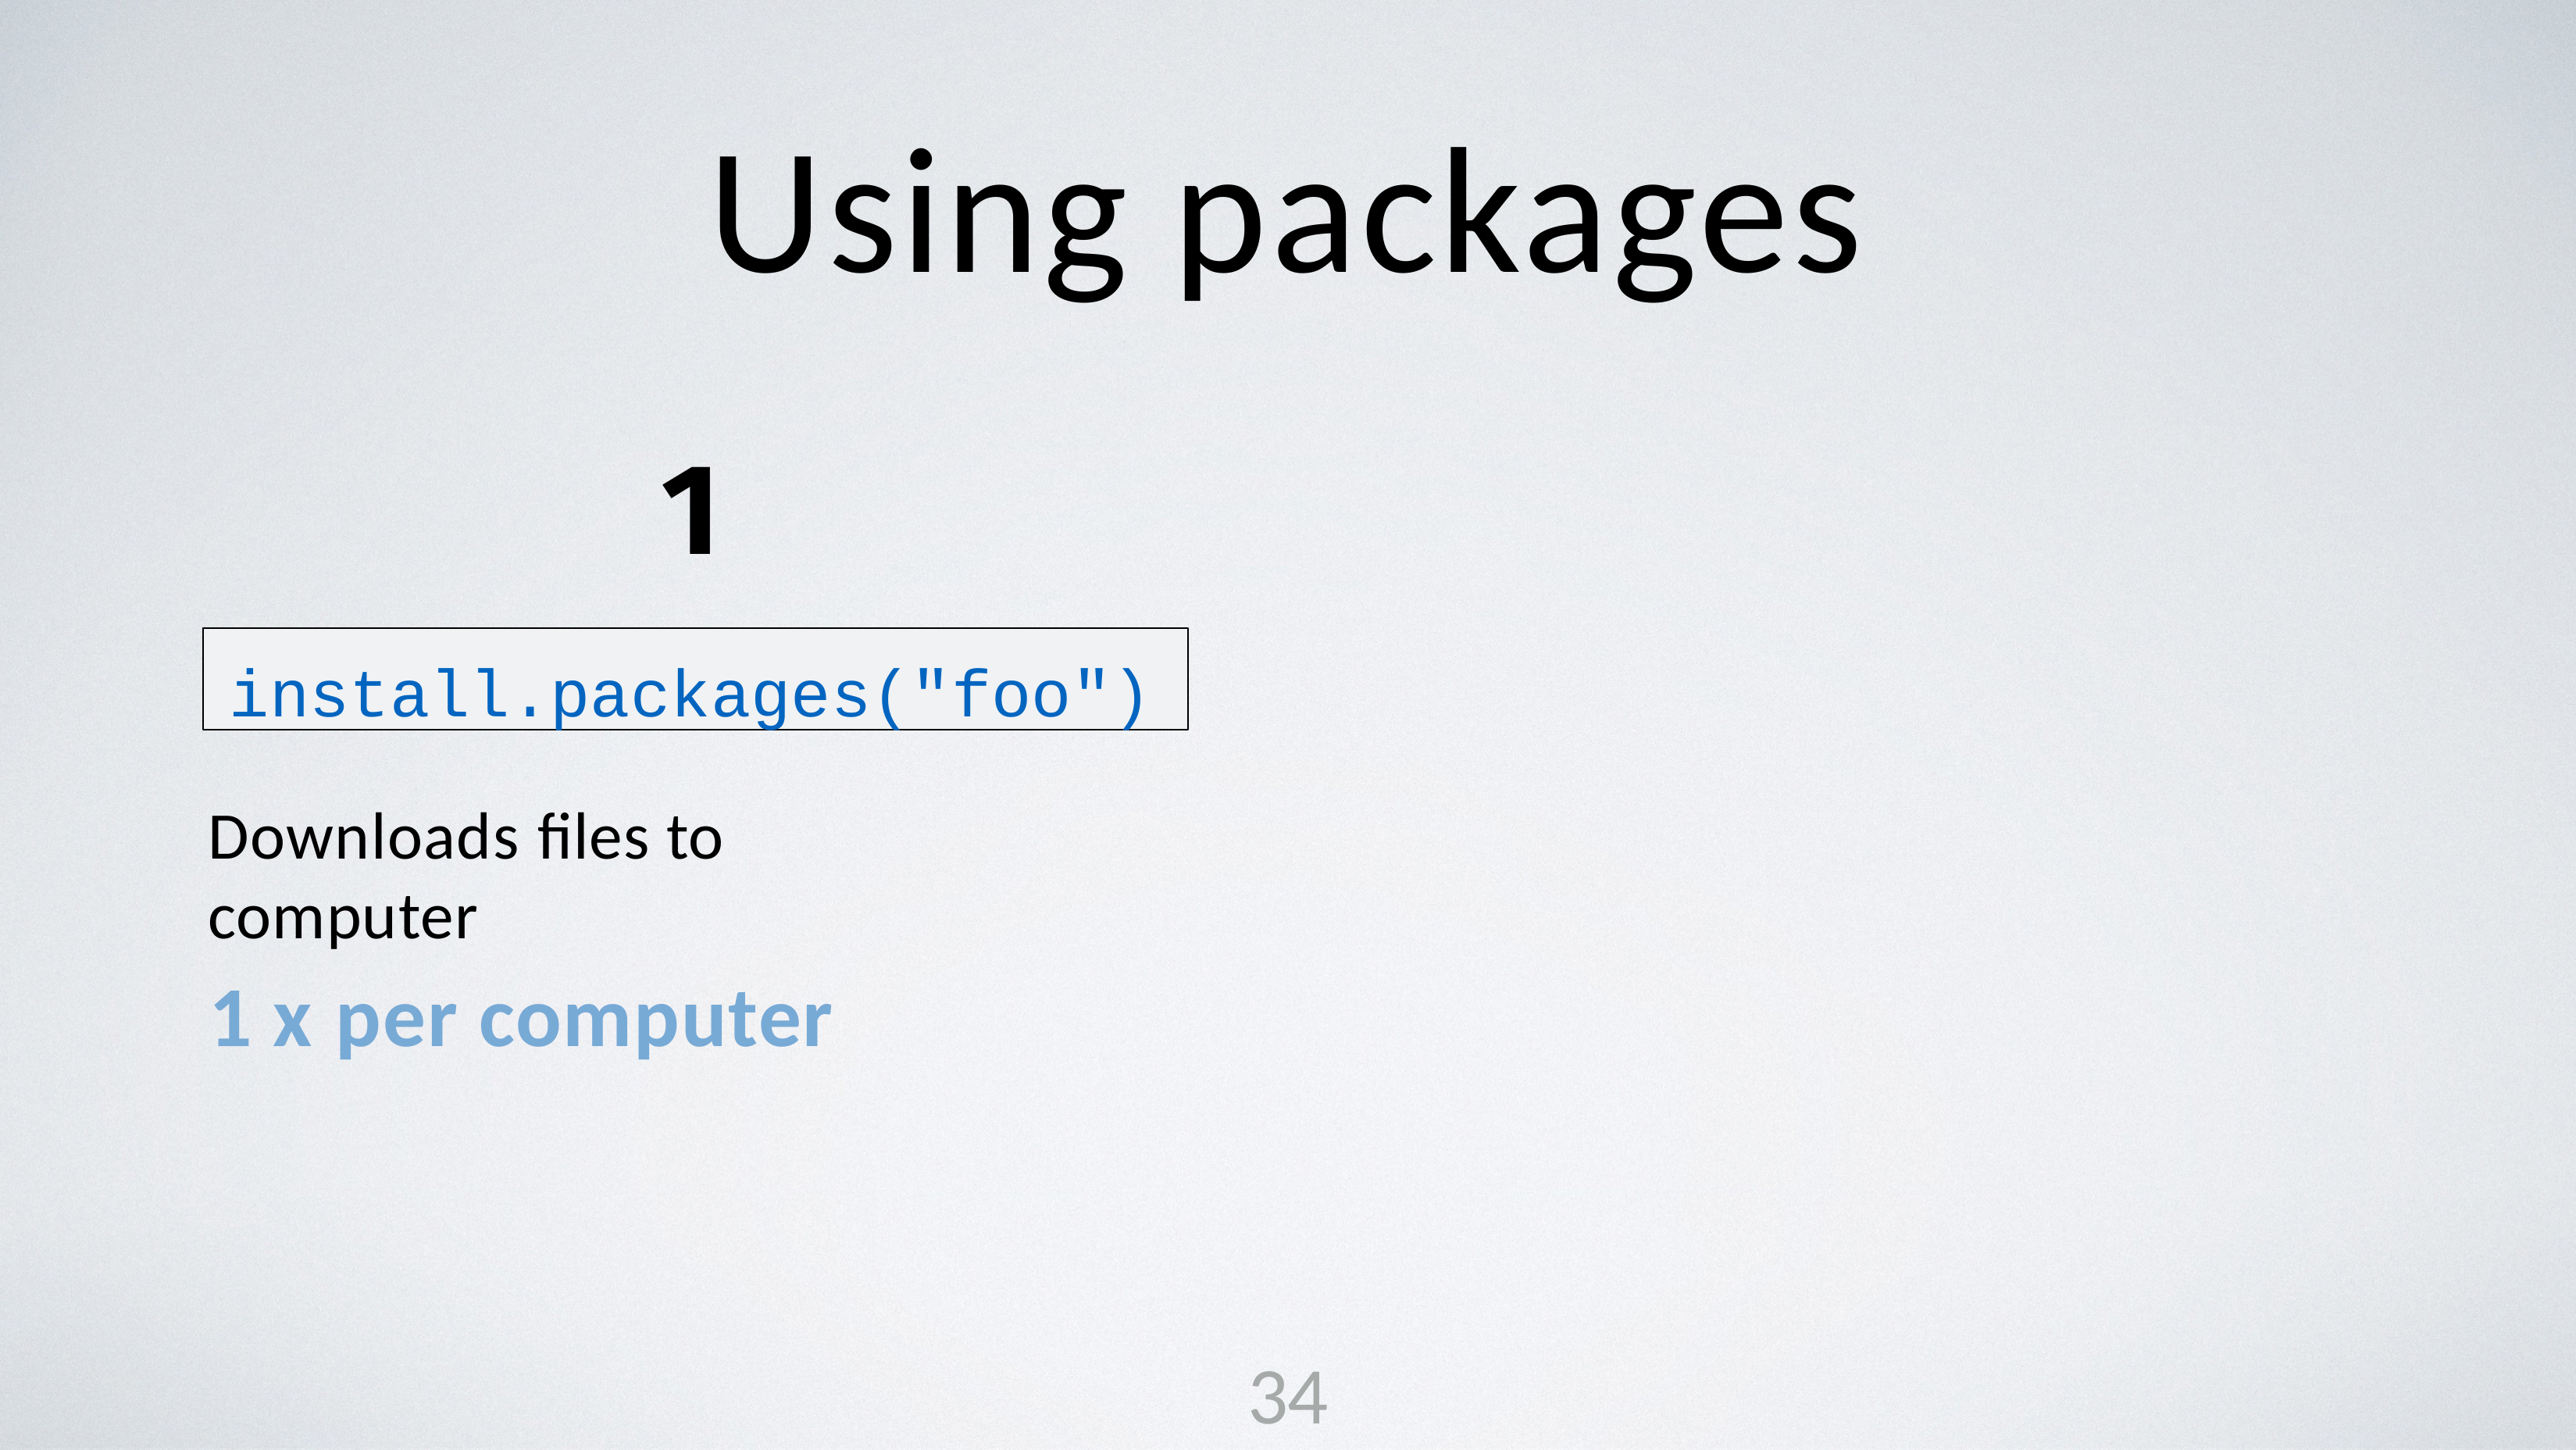

# Using packages
1
install.packages("foo")
Downloads files to computer
1 x per computer
34